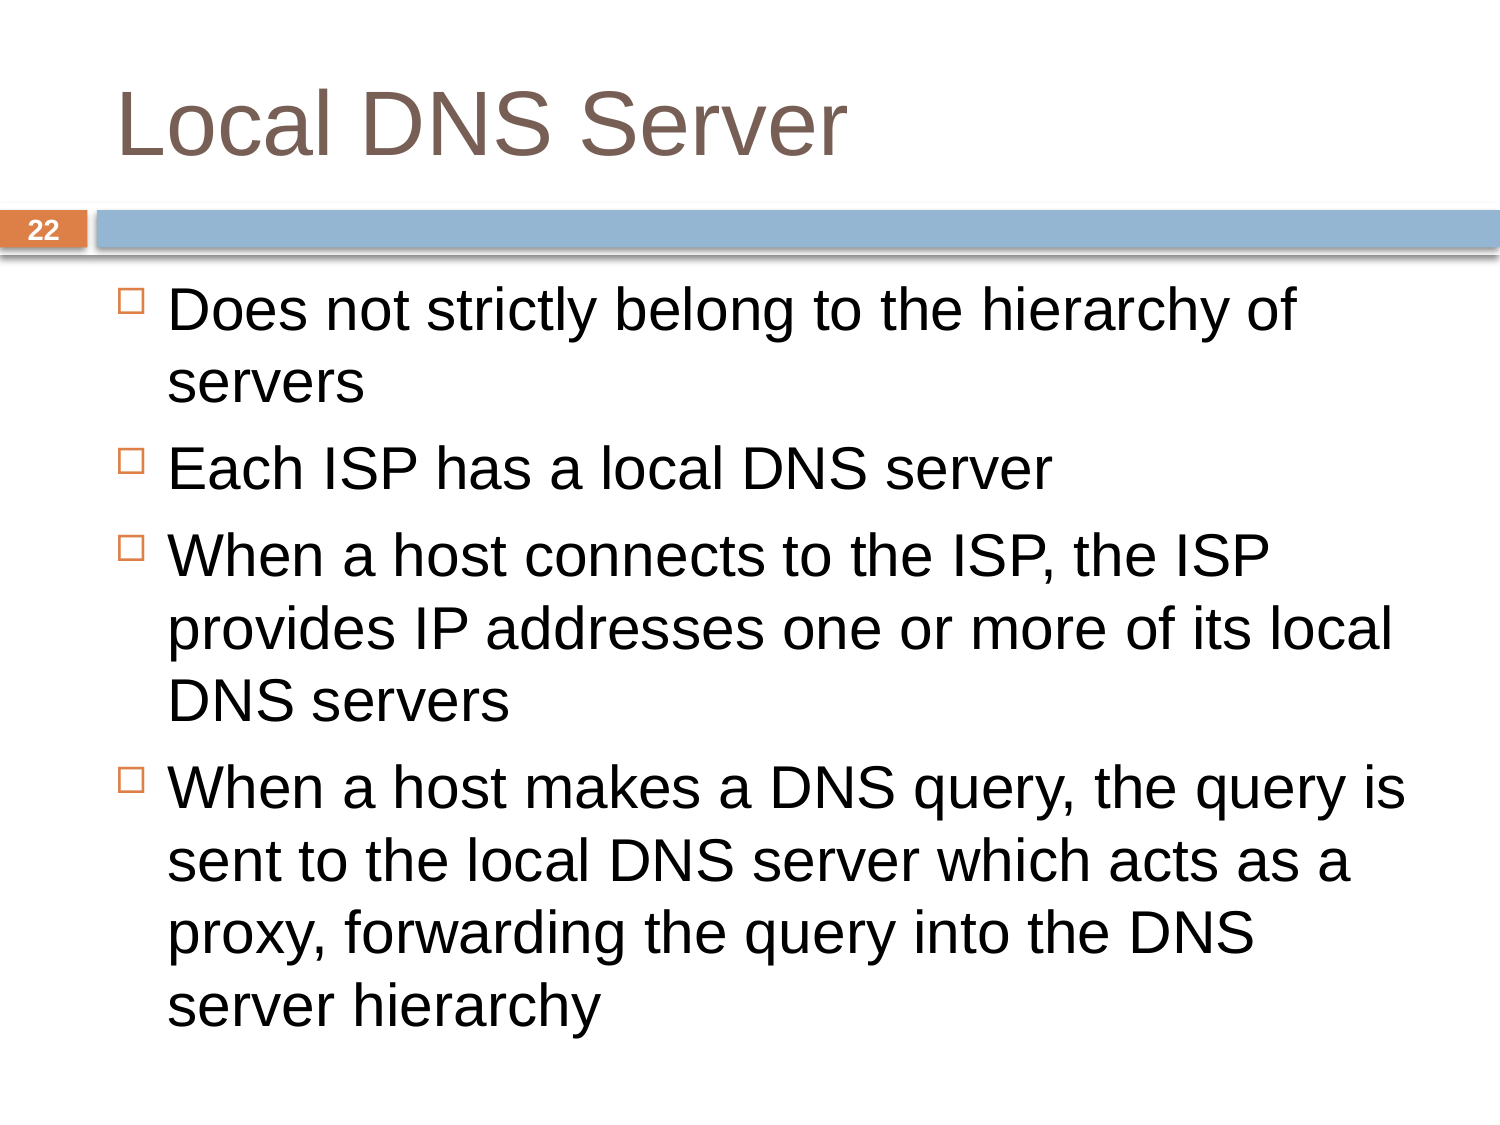

# Local DNS Server
22
Does not strictly belong to the hierarchy of servers
Each ISP has a local DNS server
When a host connects to the ISP, the ISP provides IP addresses one or more of its local DNS servers
When a host makes a DNS query, the query is sent to the local DNS server which acts as a proxy, forwarding the query into the DNS server hierarchy